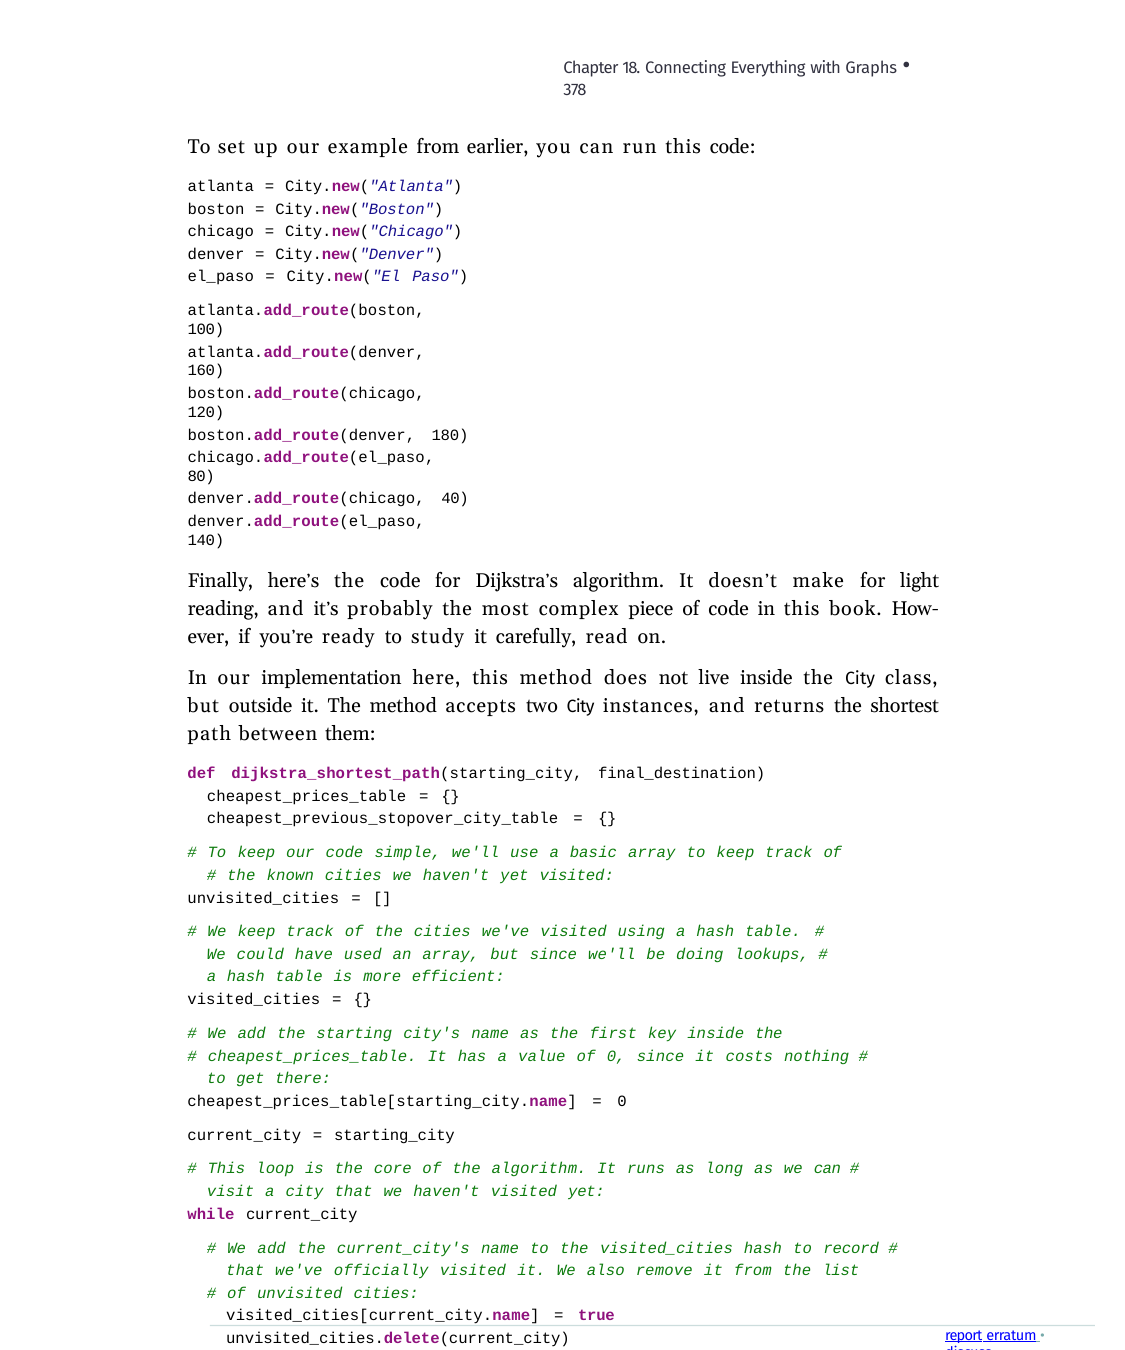

Chapter 18. Connecting Everything with Graphs • 378

To set up our example from earlier, you can run this code:
atlanta = City.new("Atlanta") boston = City.new("Boston") chicago = City.new("Chicago") denver = City.new("Denver") el_paso = City.new("El Paso")
atlanta.add_route(boston, 100)
atlanta.add_route(denver, 160)
boston.add_route(chicago, 120)
boston.add_route(denver, 180)
chicago.add_route(el_paso, 80)
denver.add_route(chicago, 40)
denver.add_route(el_paso, 140)
Finally, here’s the code for Dijkstra’s algorithm. It doesn’t make for light reading, and it’s probably the most complex piece of code in this book. How- ever, if you’re ready to study it carefully, read on.
In our implementation here, this method does not live inside the City class, but outside it. The method accepts two City instances, and returns the shortest path between them:
def dijkstra_shortest_path(starting_city, final_destination) cheapest_prices_table = {} cheapest_previous_stopover_city_table = {}
# To keep our code simple, we'll use a basic array to keep track of # the known cities we haven't yet visited:
unvisited_cities = []
# We keep track of the cities we've visited using a hash table. # We could have used an array, but since we'll be doing lookups, # a hash table is more efficient:
visited_cities = {}
# We add the starting city's name as the first key inside the
# cheapest_prices_table. It has a value of 0, since it costs nothing # to get there:
cheapest_prices_table[starting_city.name] = 0
current_city = starting_city
# This loop is the core of the algorithm. It runs as long as we can # visit a city that we haven't visited yet:
while current_city
# We add the current_city's name to the visited_cities hash to record # that we've officially visited it. We also remove it from the list
# of unvisited cities: visited_cities[current_city.name] = true unvisited_cities.delete(current_city)
report erratum • discuss